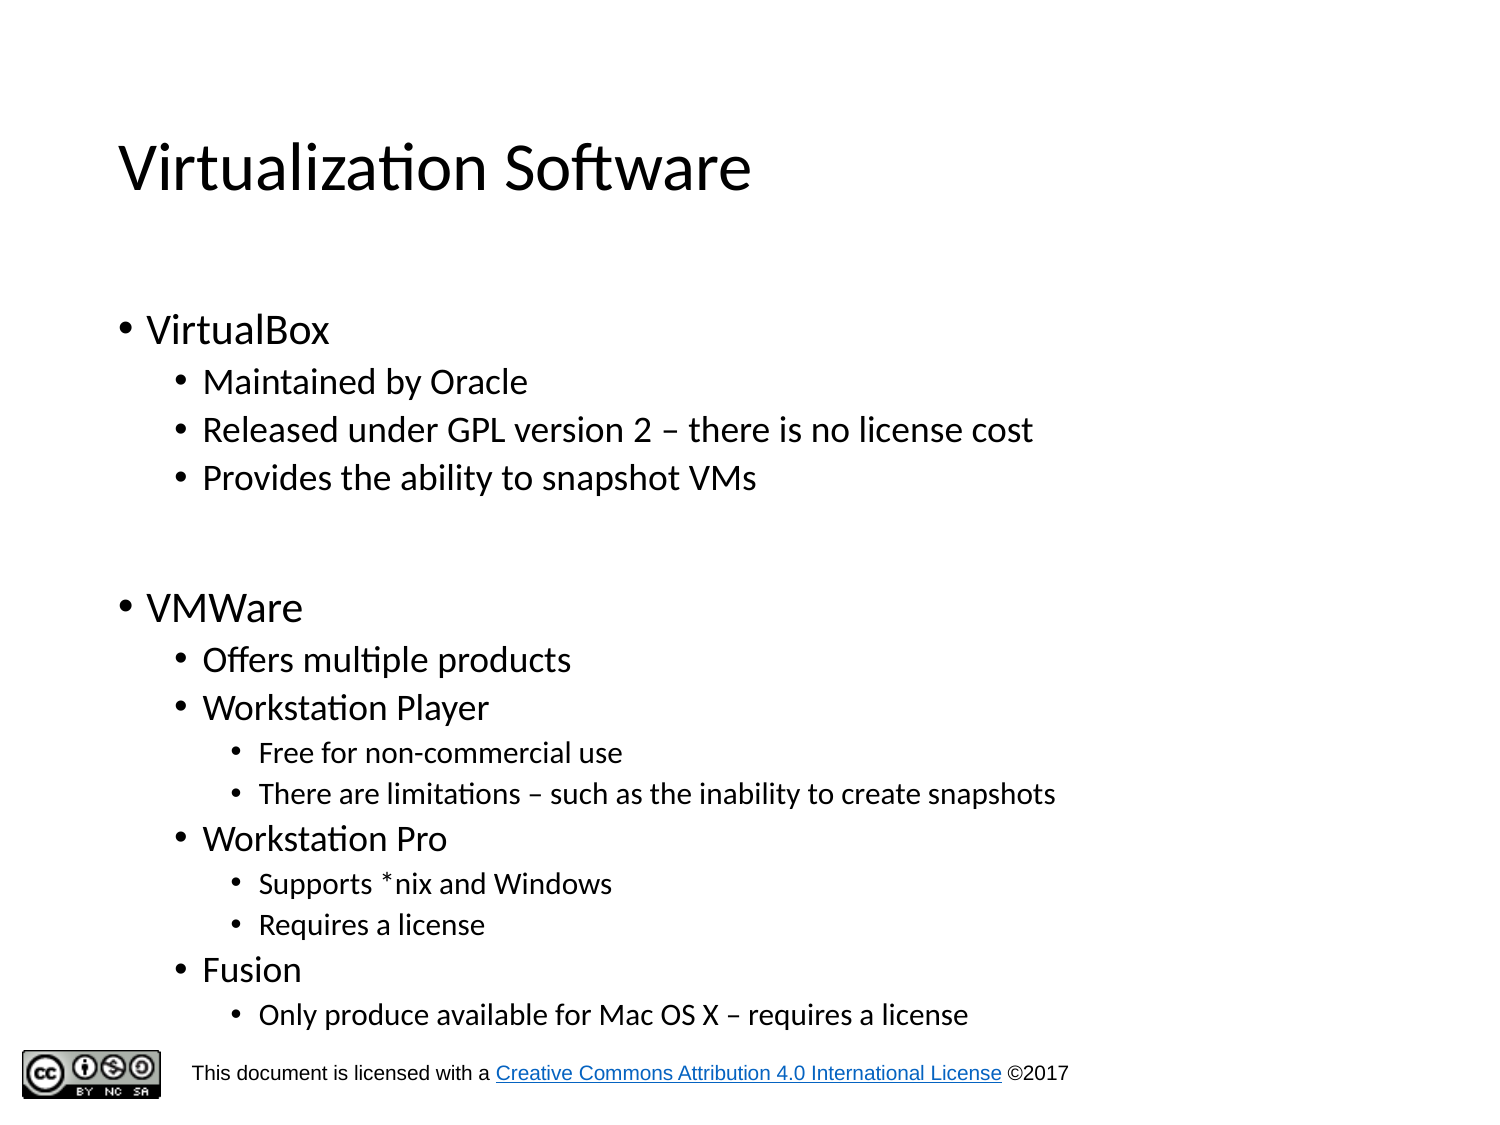

# Virtualization Software
VirtualBox
Maintained by Oracle
Released under GPL version 2 – there is no license cost
Provides the ability to snapshot VMs

VMWare
Offers multiple products
Workstation Player
Free for non-commercial use
There are limitations – such as the inability to create snapshots
Workstation Pro
Supports *nix and Windows
Requires a license
Fusion
Only produce available for Mac OS X – requires a license